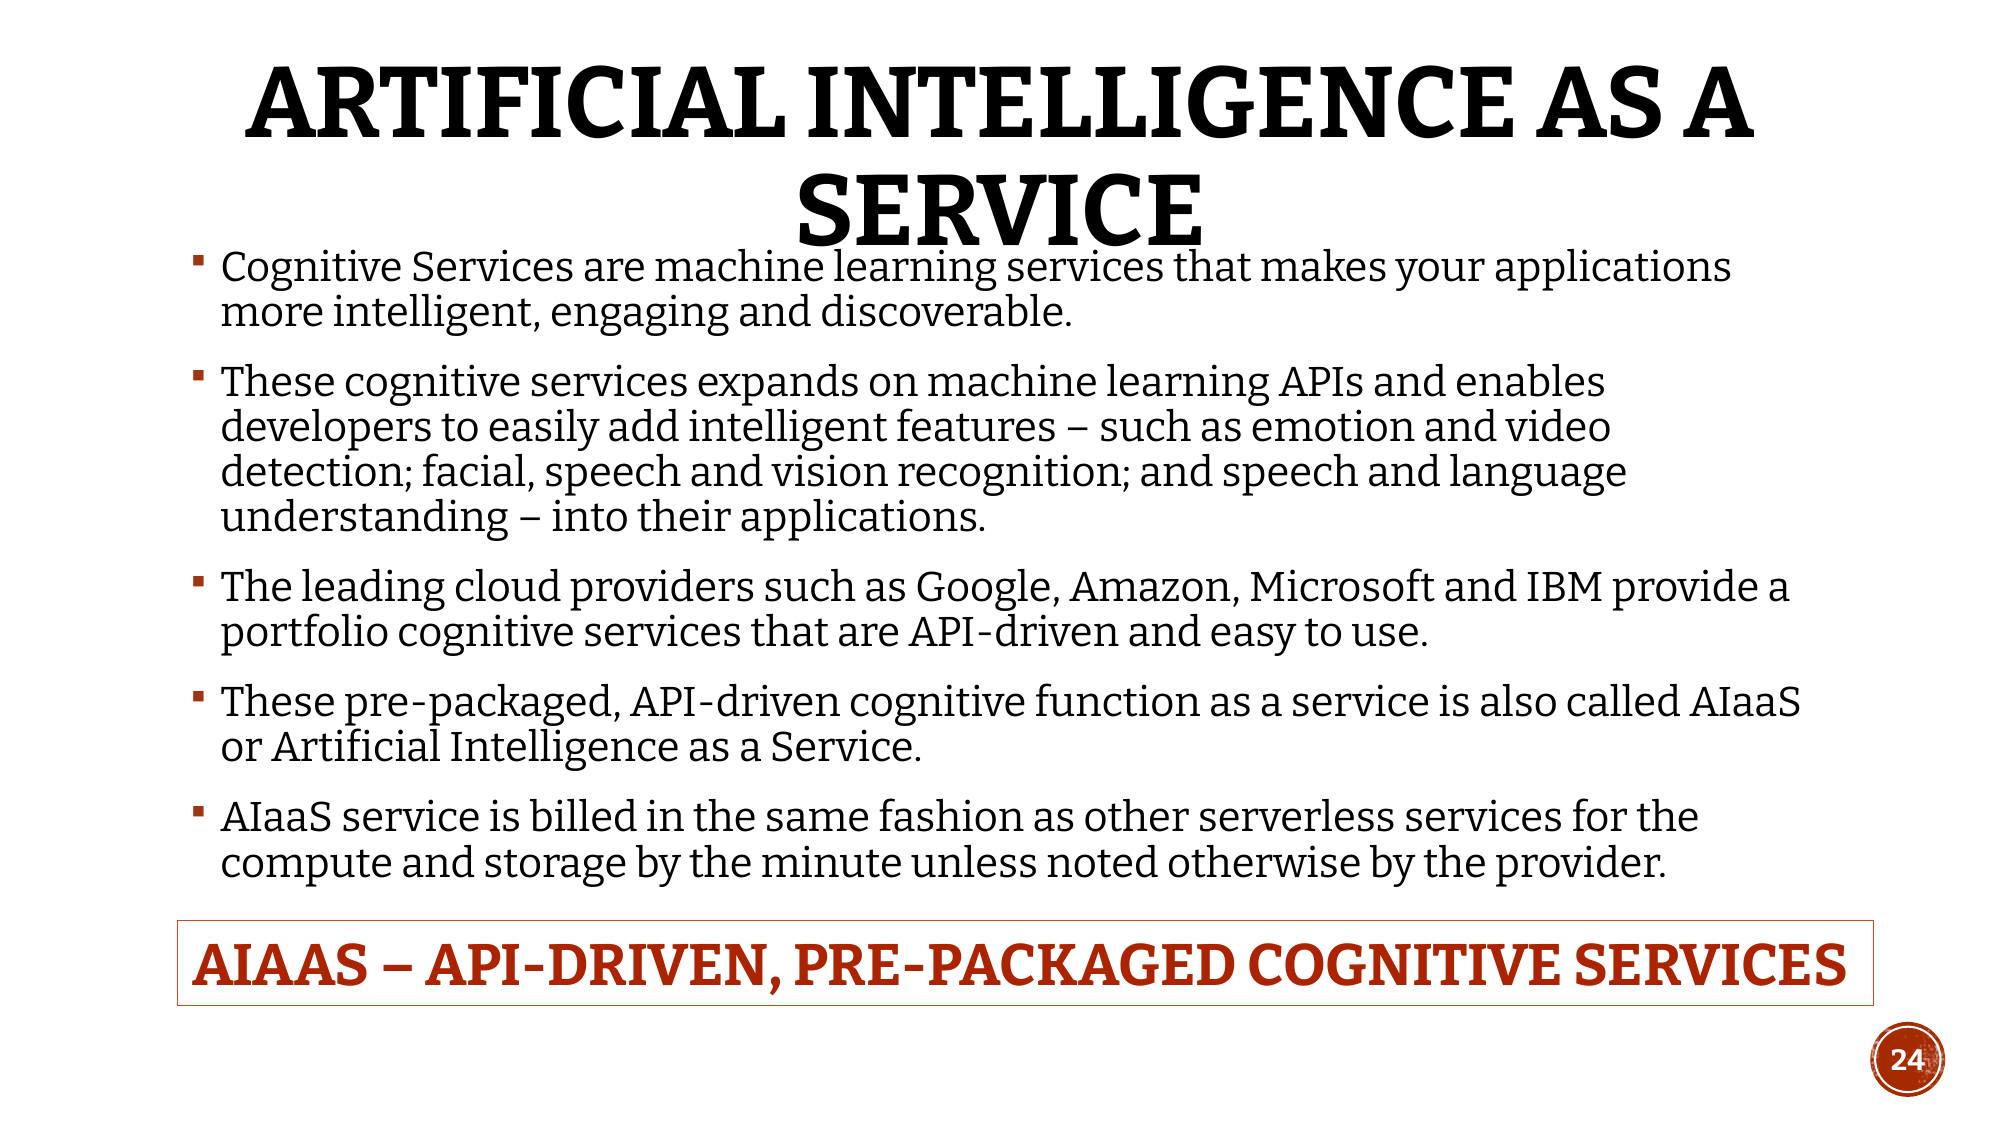

# Artificial Intelligence as a Service
Cognitive Services are machine learning services that makes your applications more intelligent, engaging and discoverable.
These cognitive services expands on machine learning APIs and enables developers to easily add intelligent features – such as emotion and video detection; facial, speech and vision recognition; and speech and language understanding – into their applications.
The leading cloud providers such as Google, Amazon, Microsoft and IBM provide a portfolio cognitive services that are API-driven and easy to use.
These pre-packaged, API-driven cognitive function as a service is also called AIaaS or Artificial Intelligence as a Service.
AIaaS service is billed in the same fashion as other serverless services for the compute and storage by the minute unless noted otherwise by the provider.
AIaaS – API-driven, Pre-packaged Cognitive Services
24